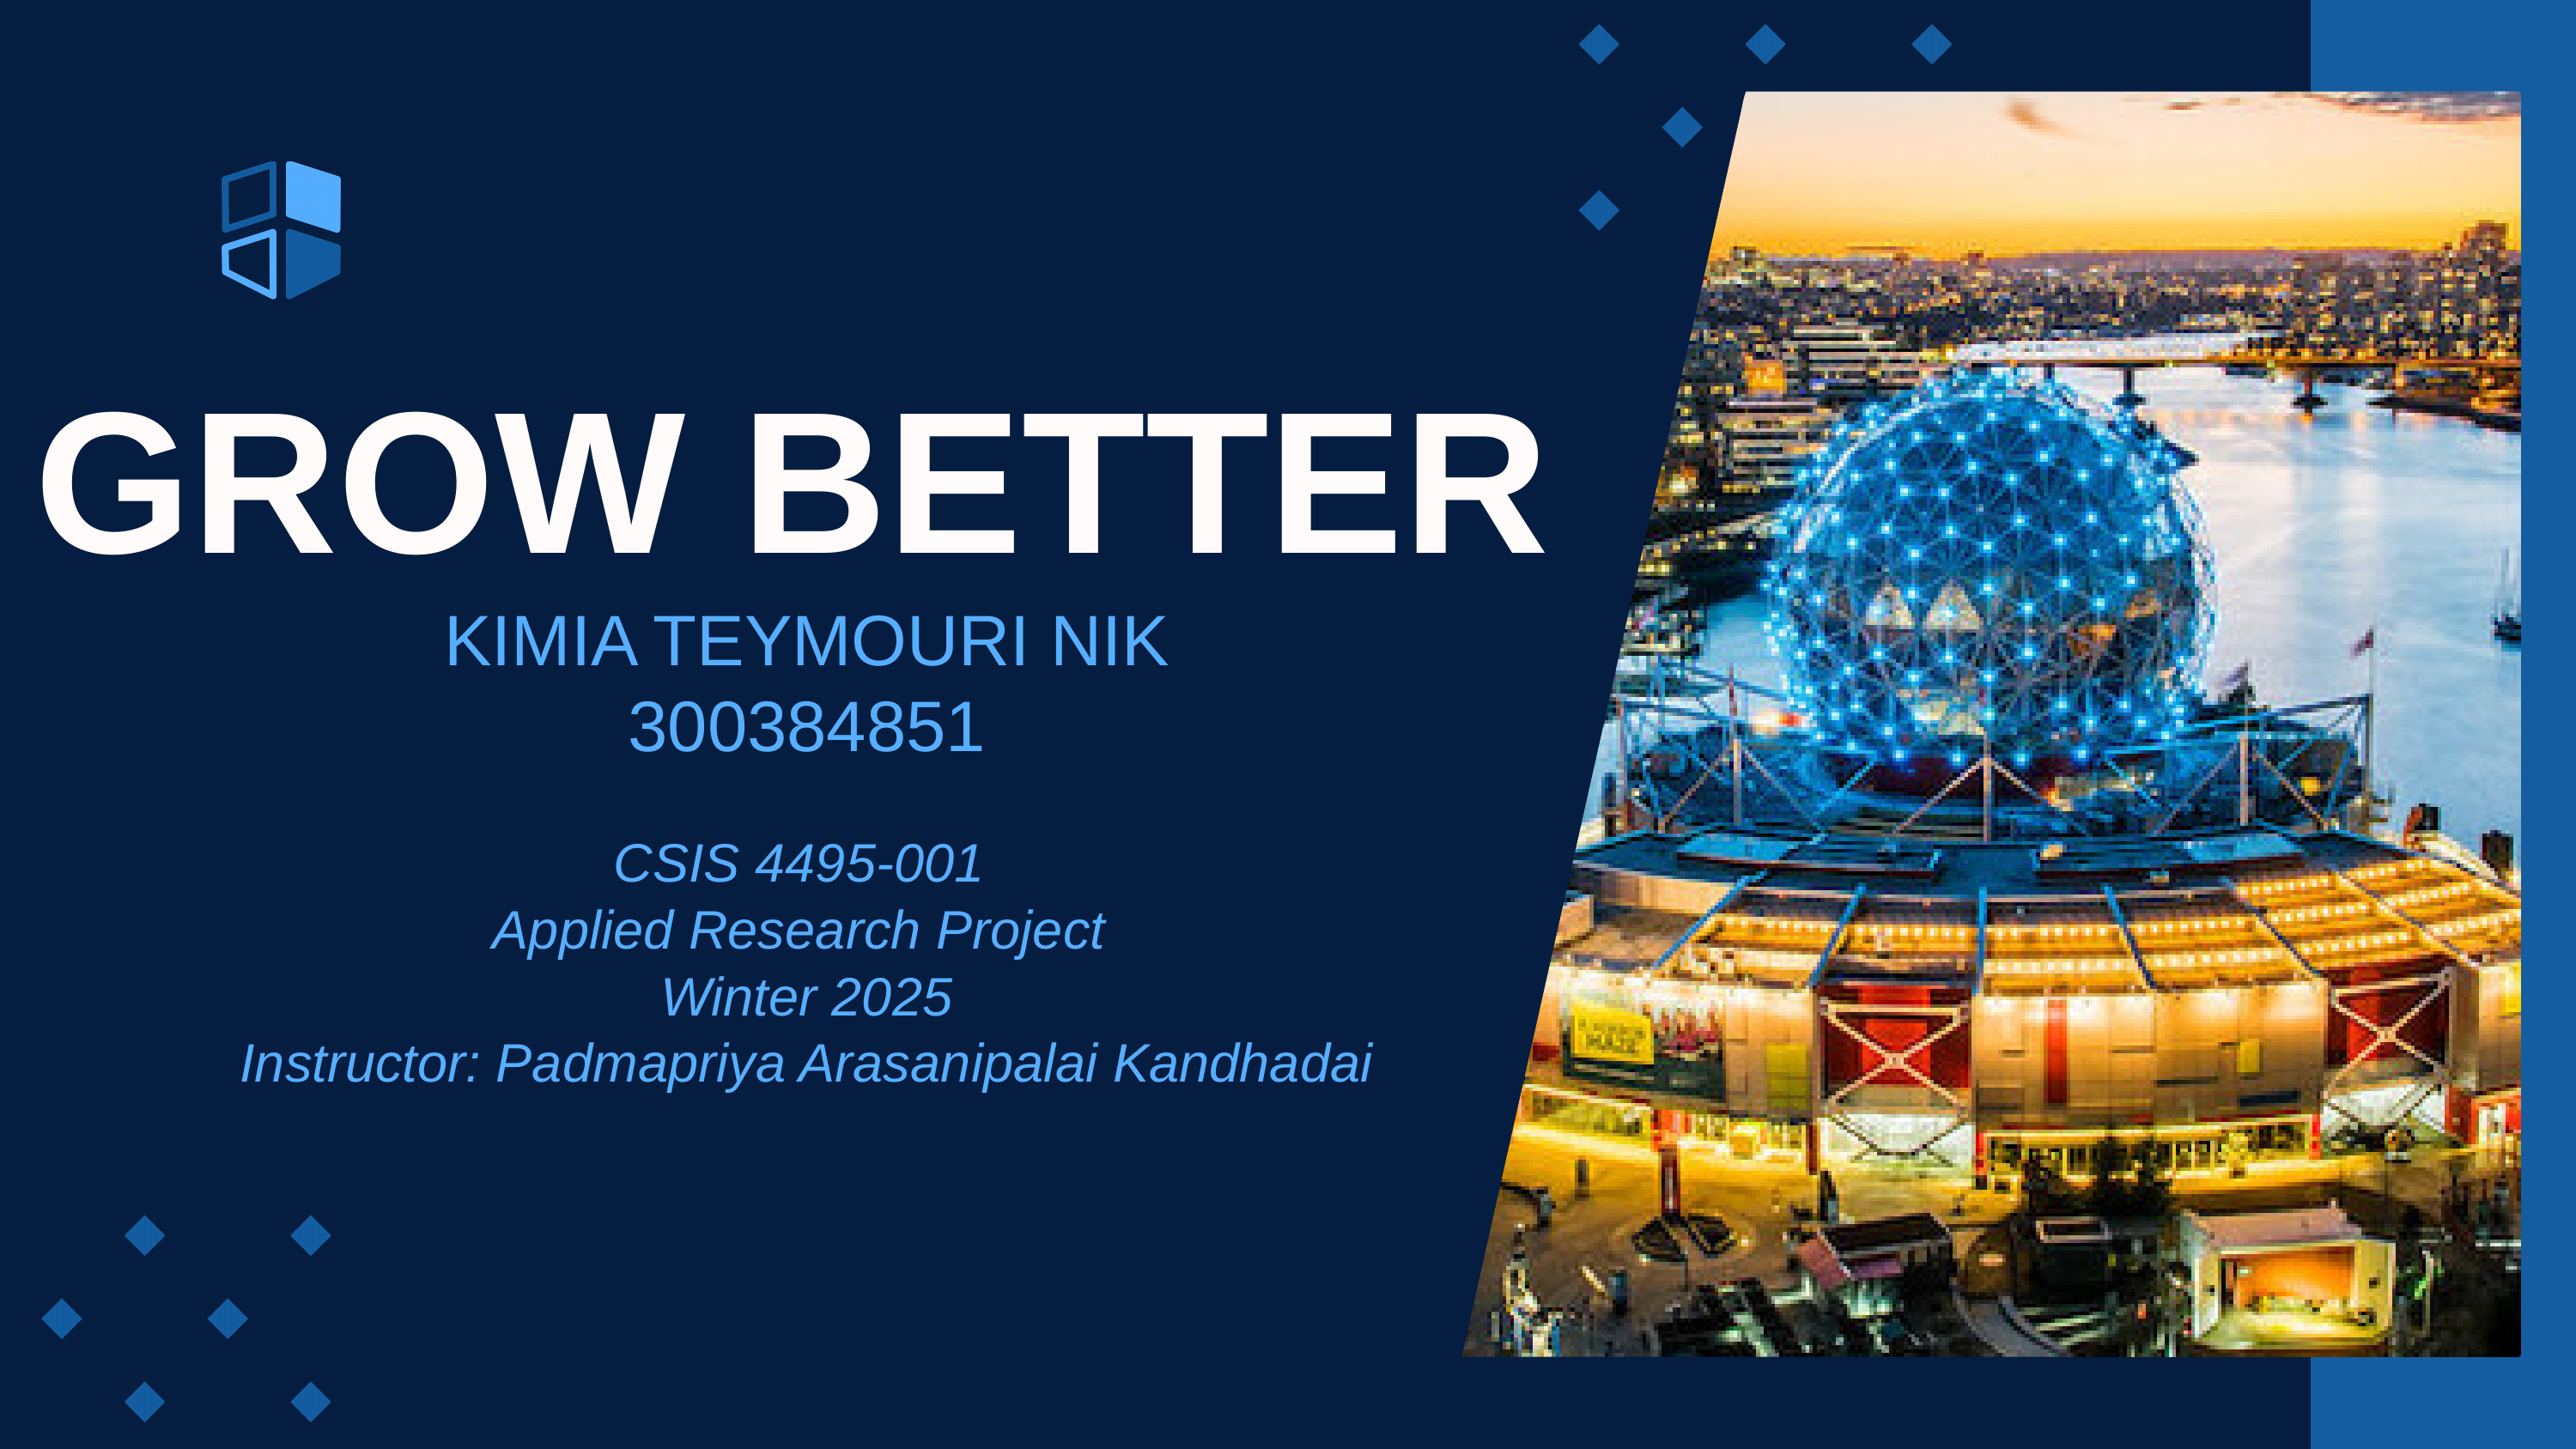

GROW BETTER

KIMIA TEYMOURI NIK
300384851
CSIS 4495-001
Applied Research Project
Winter 2025
Instructor: Padmapriya Arasanipalai Kandhadai